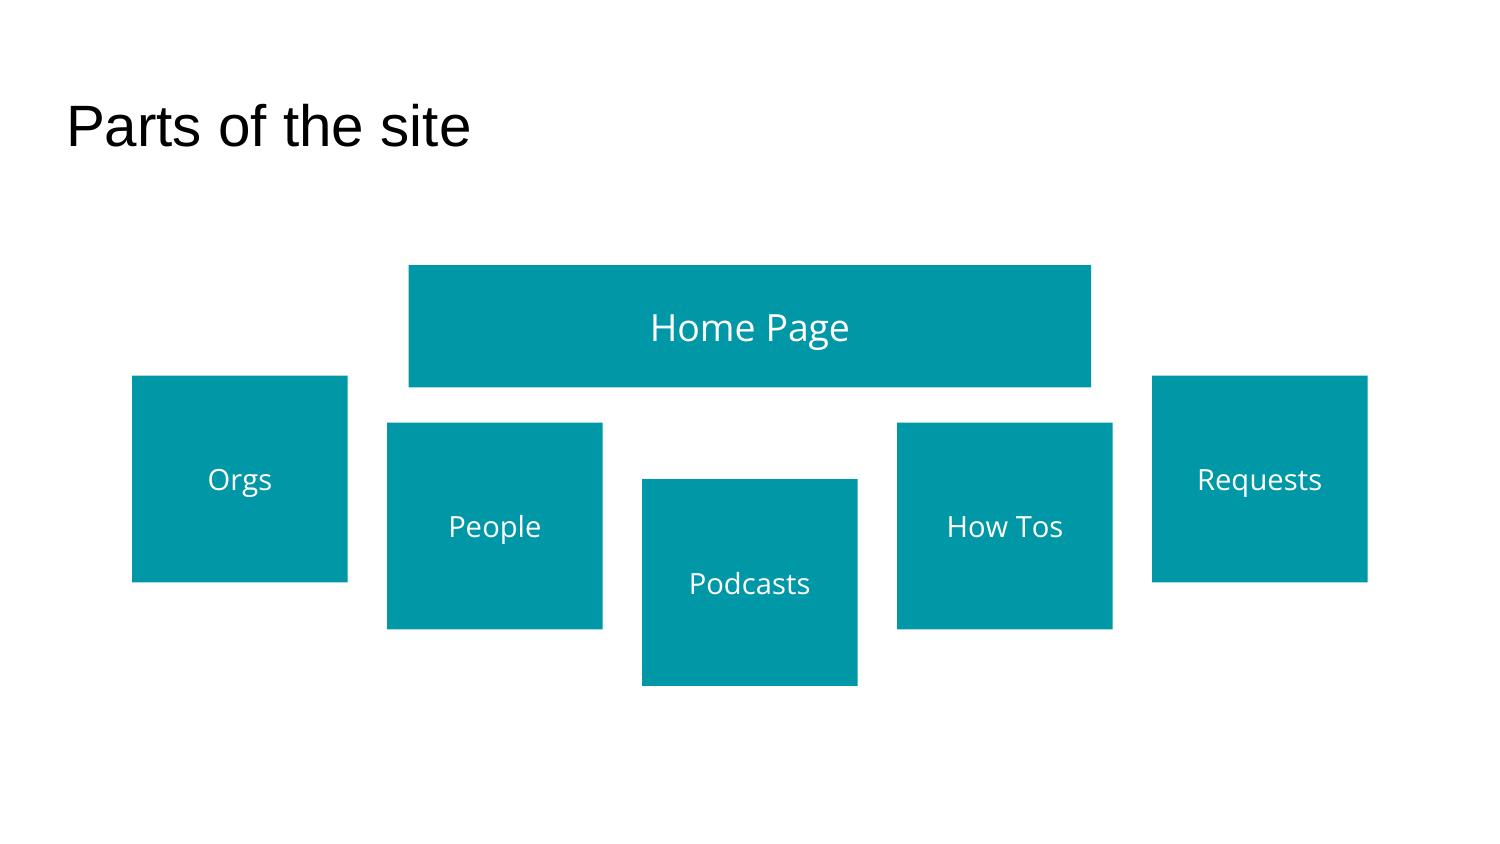

# Parts of the site
Home Page
Orgs
Requests
People
How Tos
Podcasts